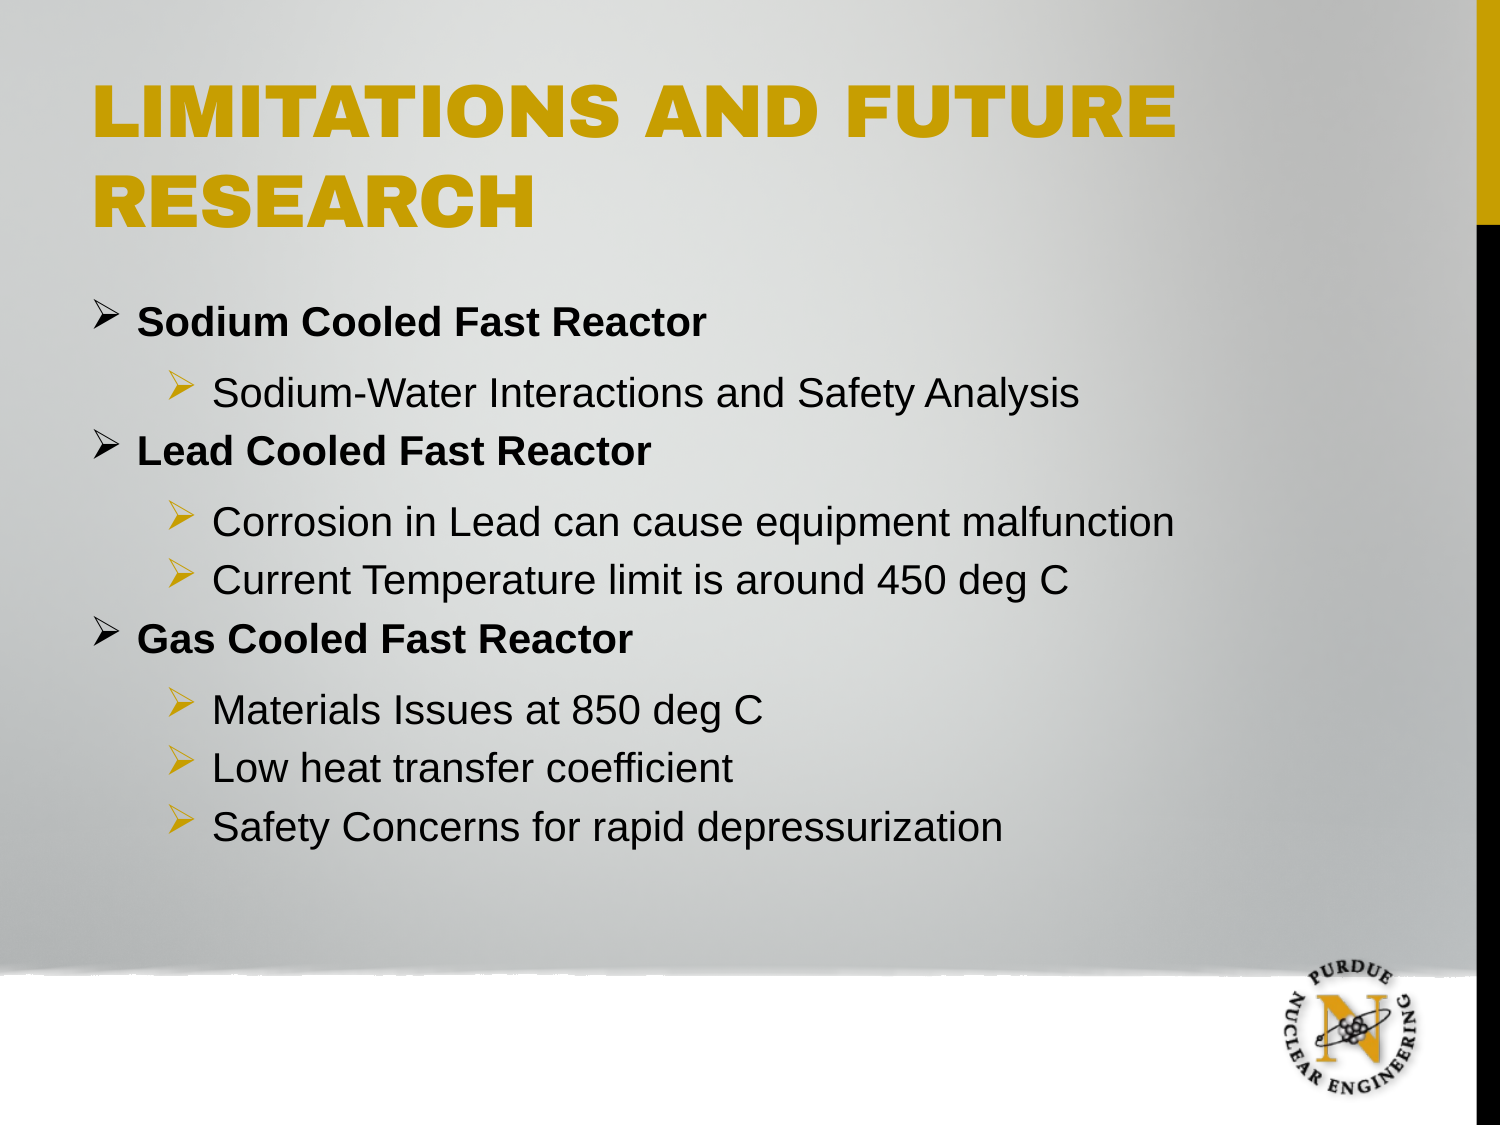

# Limitations and Future Research
Sodium Cooled Fast Reactor
Sodium-Water Interactions and Safety Analysis
Lead Cooled Fast Reactor
Corrosion in Lead can cause equipment malfunction
Current Temperature limit is around 450 deg C
Gas Cooled Fast Reactor
Materials Issues at 850 deg C
Low heat transfer coefficient
Safety Concerns for rapid depressurization